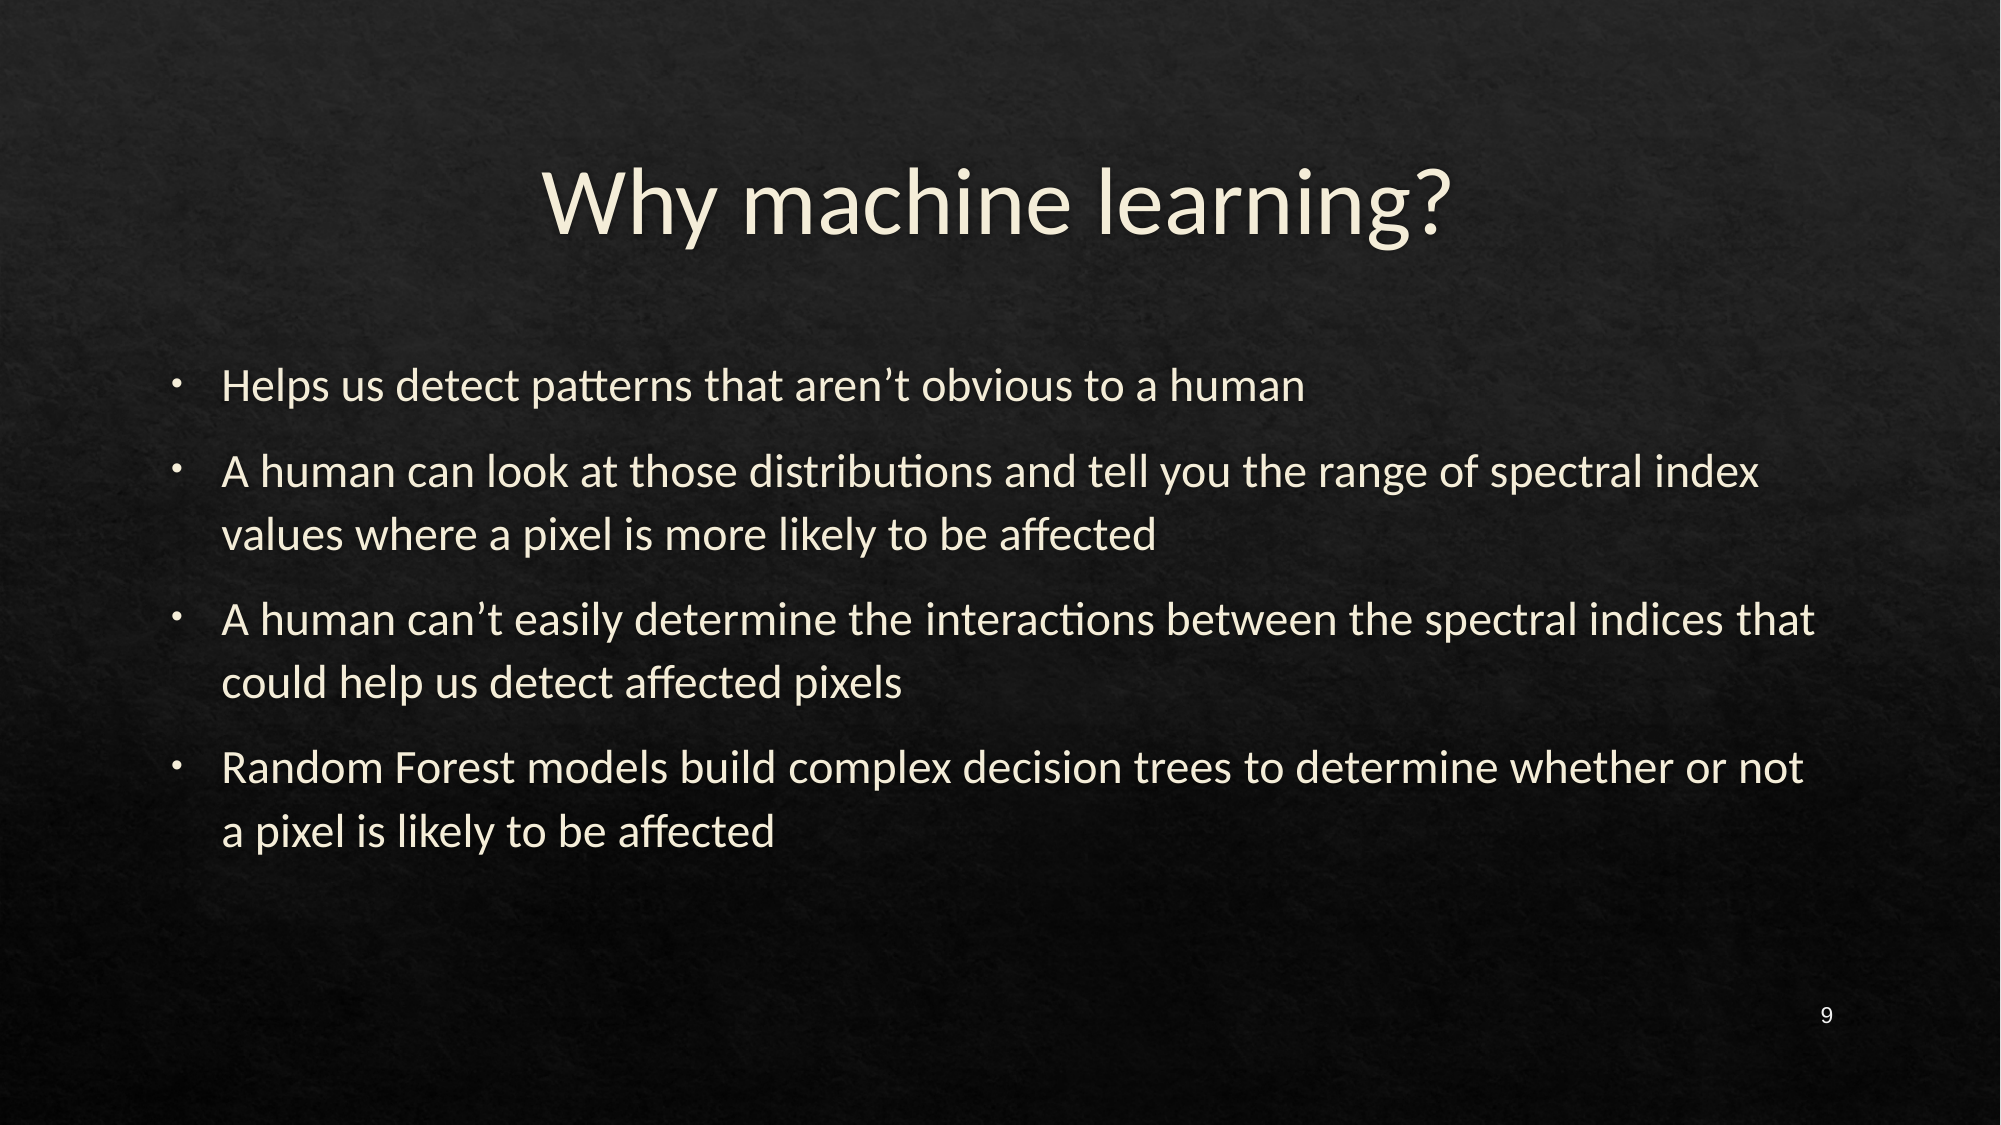

# Why machine learning?
Helps us detect patterns that aren’t obvious to a human
A human can look at those distributions and tell you the range of spectral index values where a pixel is more likely to be affected
A human can’t easily determine the interactions between the spectral indices that could help us detect affected pixels
Random Forest models build complex decision trees to determine whether or not a pixel is likely to be affected
9